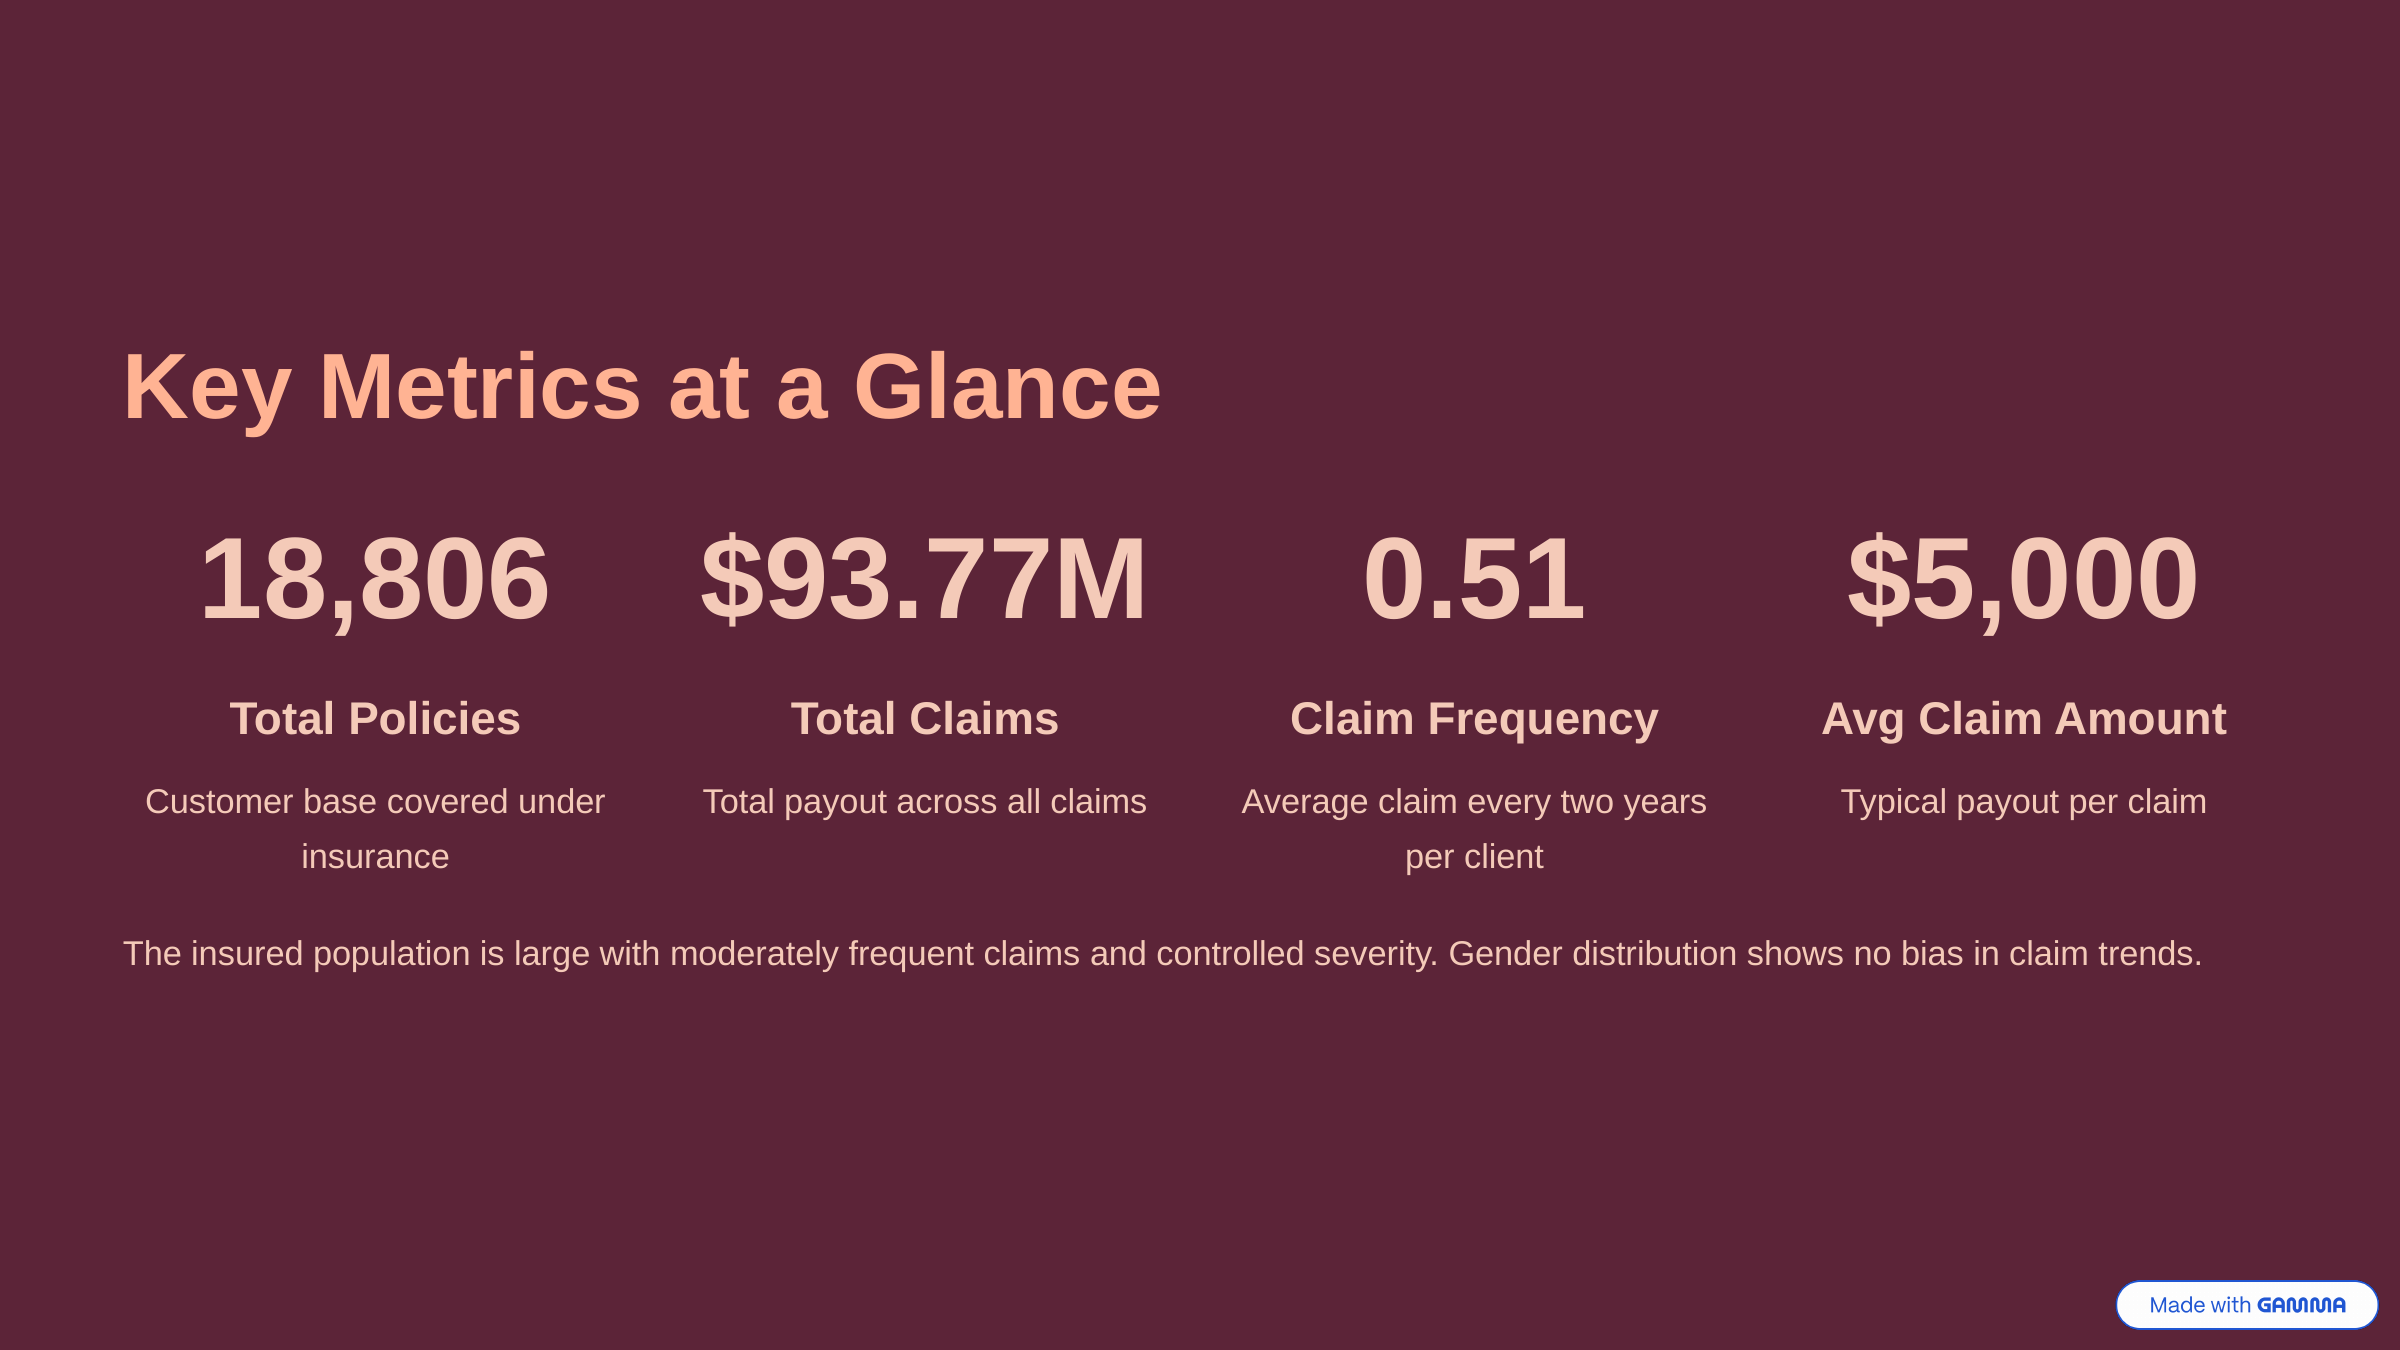

Key Metrics at a Glance
18,806
$93.77M
0.51
$5,000
Total Policies
Total Claims
Claim Frequency
Avg Claim Amount
Customer base covered under insurance
Total payout across all claims
Average claim every two years per client
Typical payout per claim
The insured population is large with moderately frequent claims and controlled severity. Gender distribution shows no bias in claim trends.